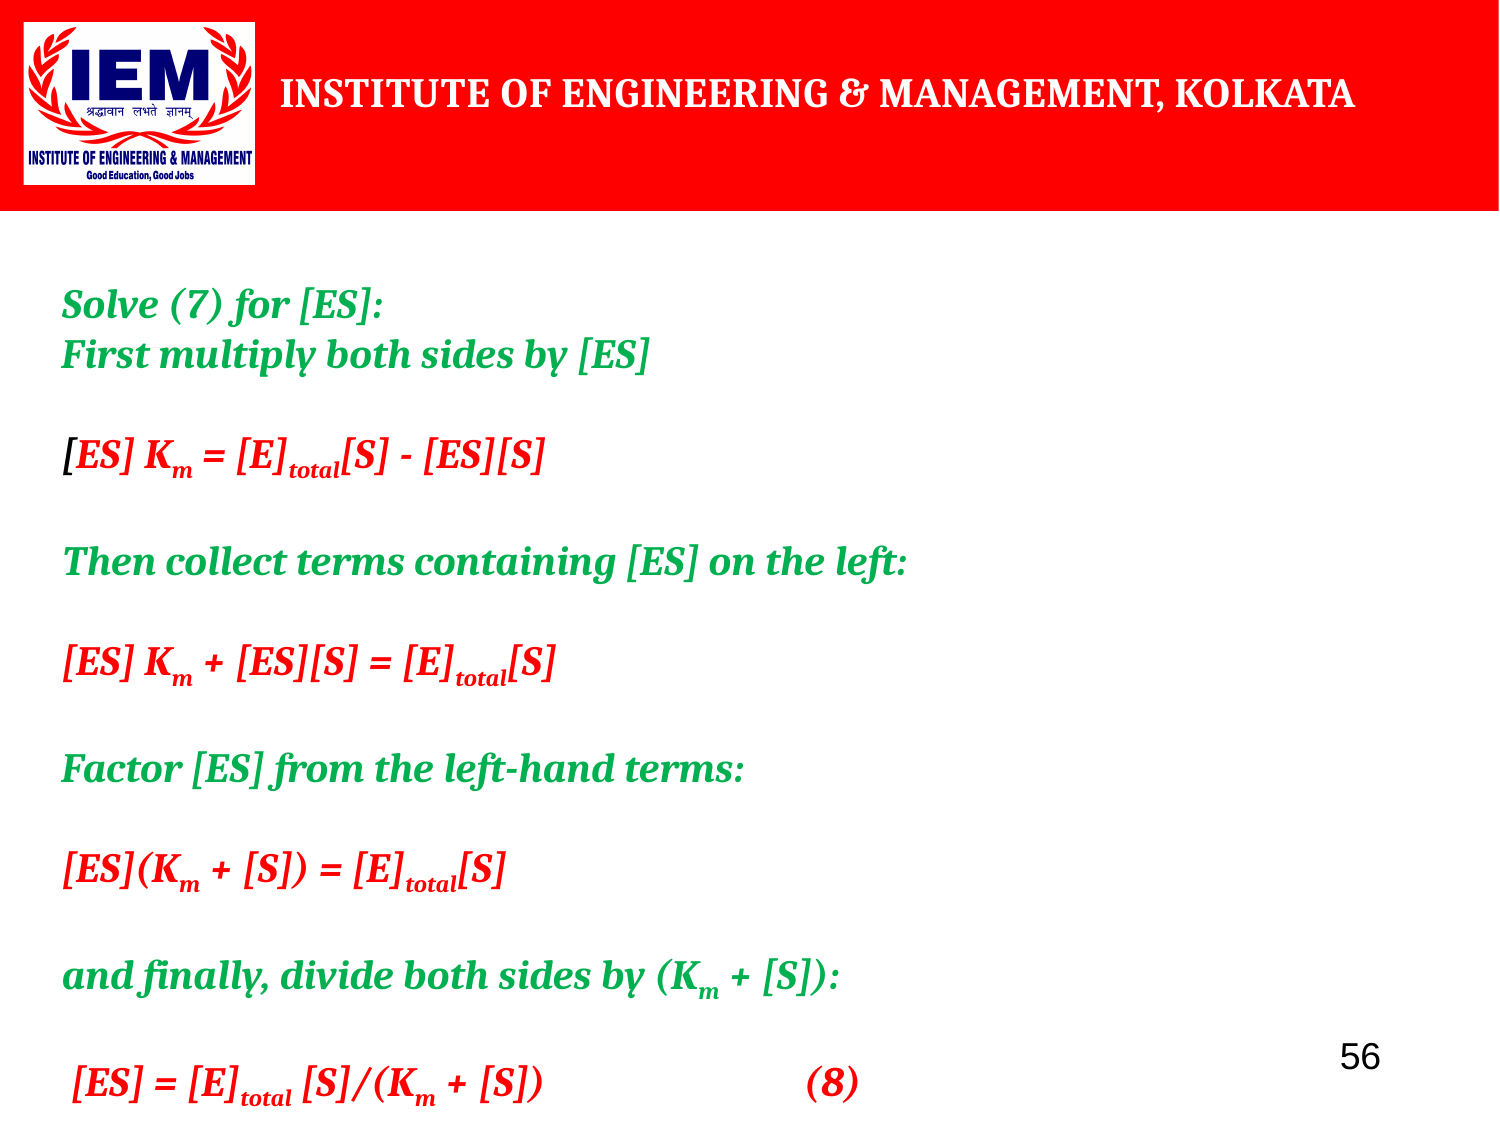

Solve (7) for [ES]:
First multiply both sides by [ES]
[ES] Km = [E]total[S] - [ES][S]
Then collect terms containing [ES] on the left:
[ES] Km + [ES][S] = [E]total[S]

Factor [ES] from the left-hand terms:
[ES](Km + [S]) = [E]total[S]
and finally, divide both sides by (Km + [S]):
 [ES] = [E]total [S]/(Km + [S])                            (8)